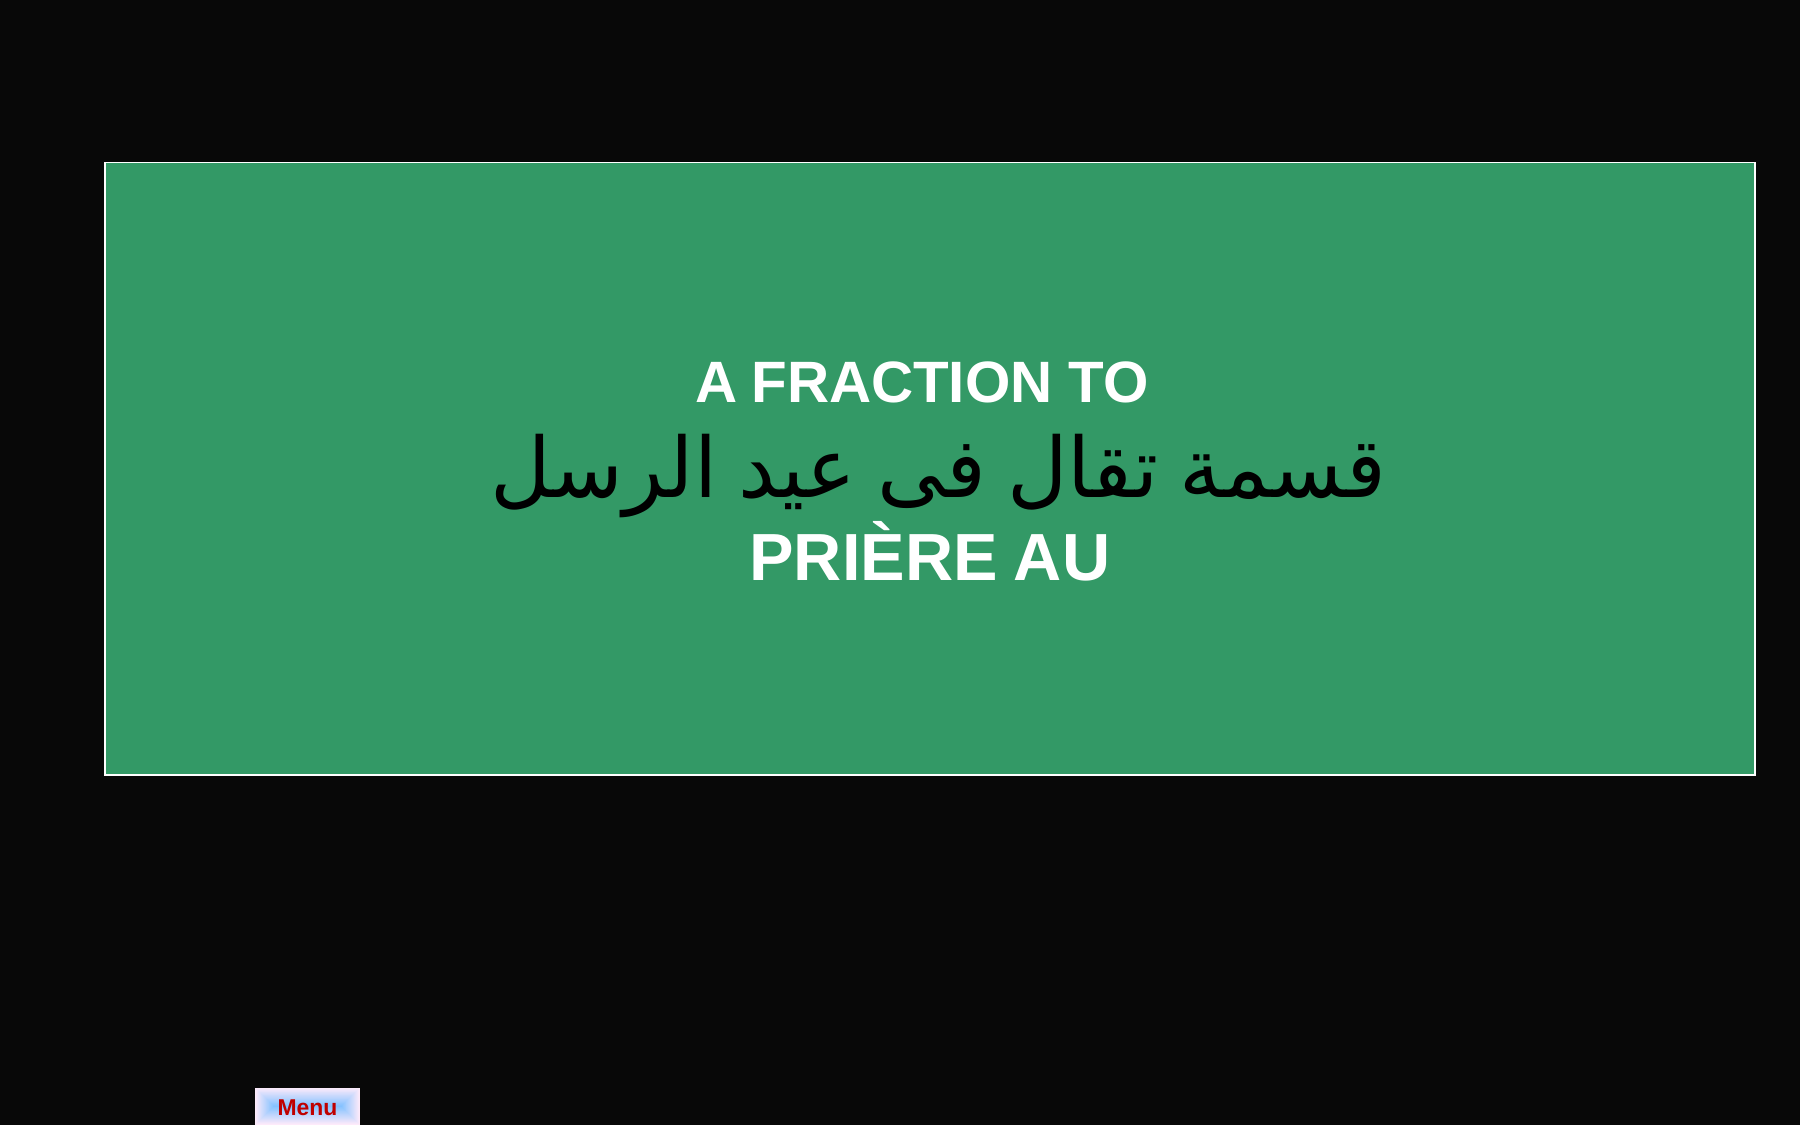

A FRACTION TO
 قسمة تقال فى عيد الرسل
PRIÈRE AU

Menu